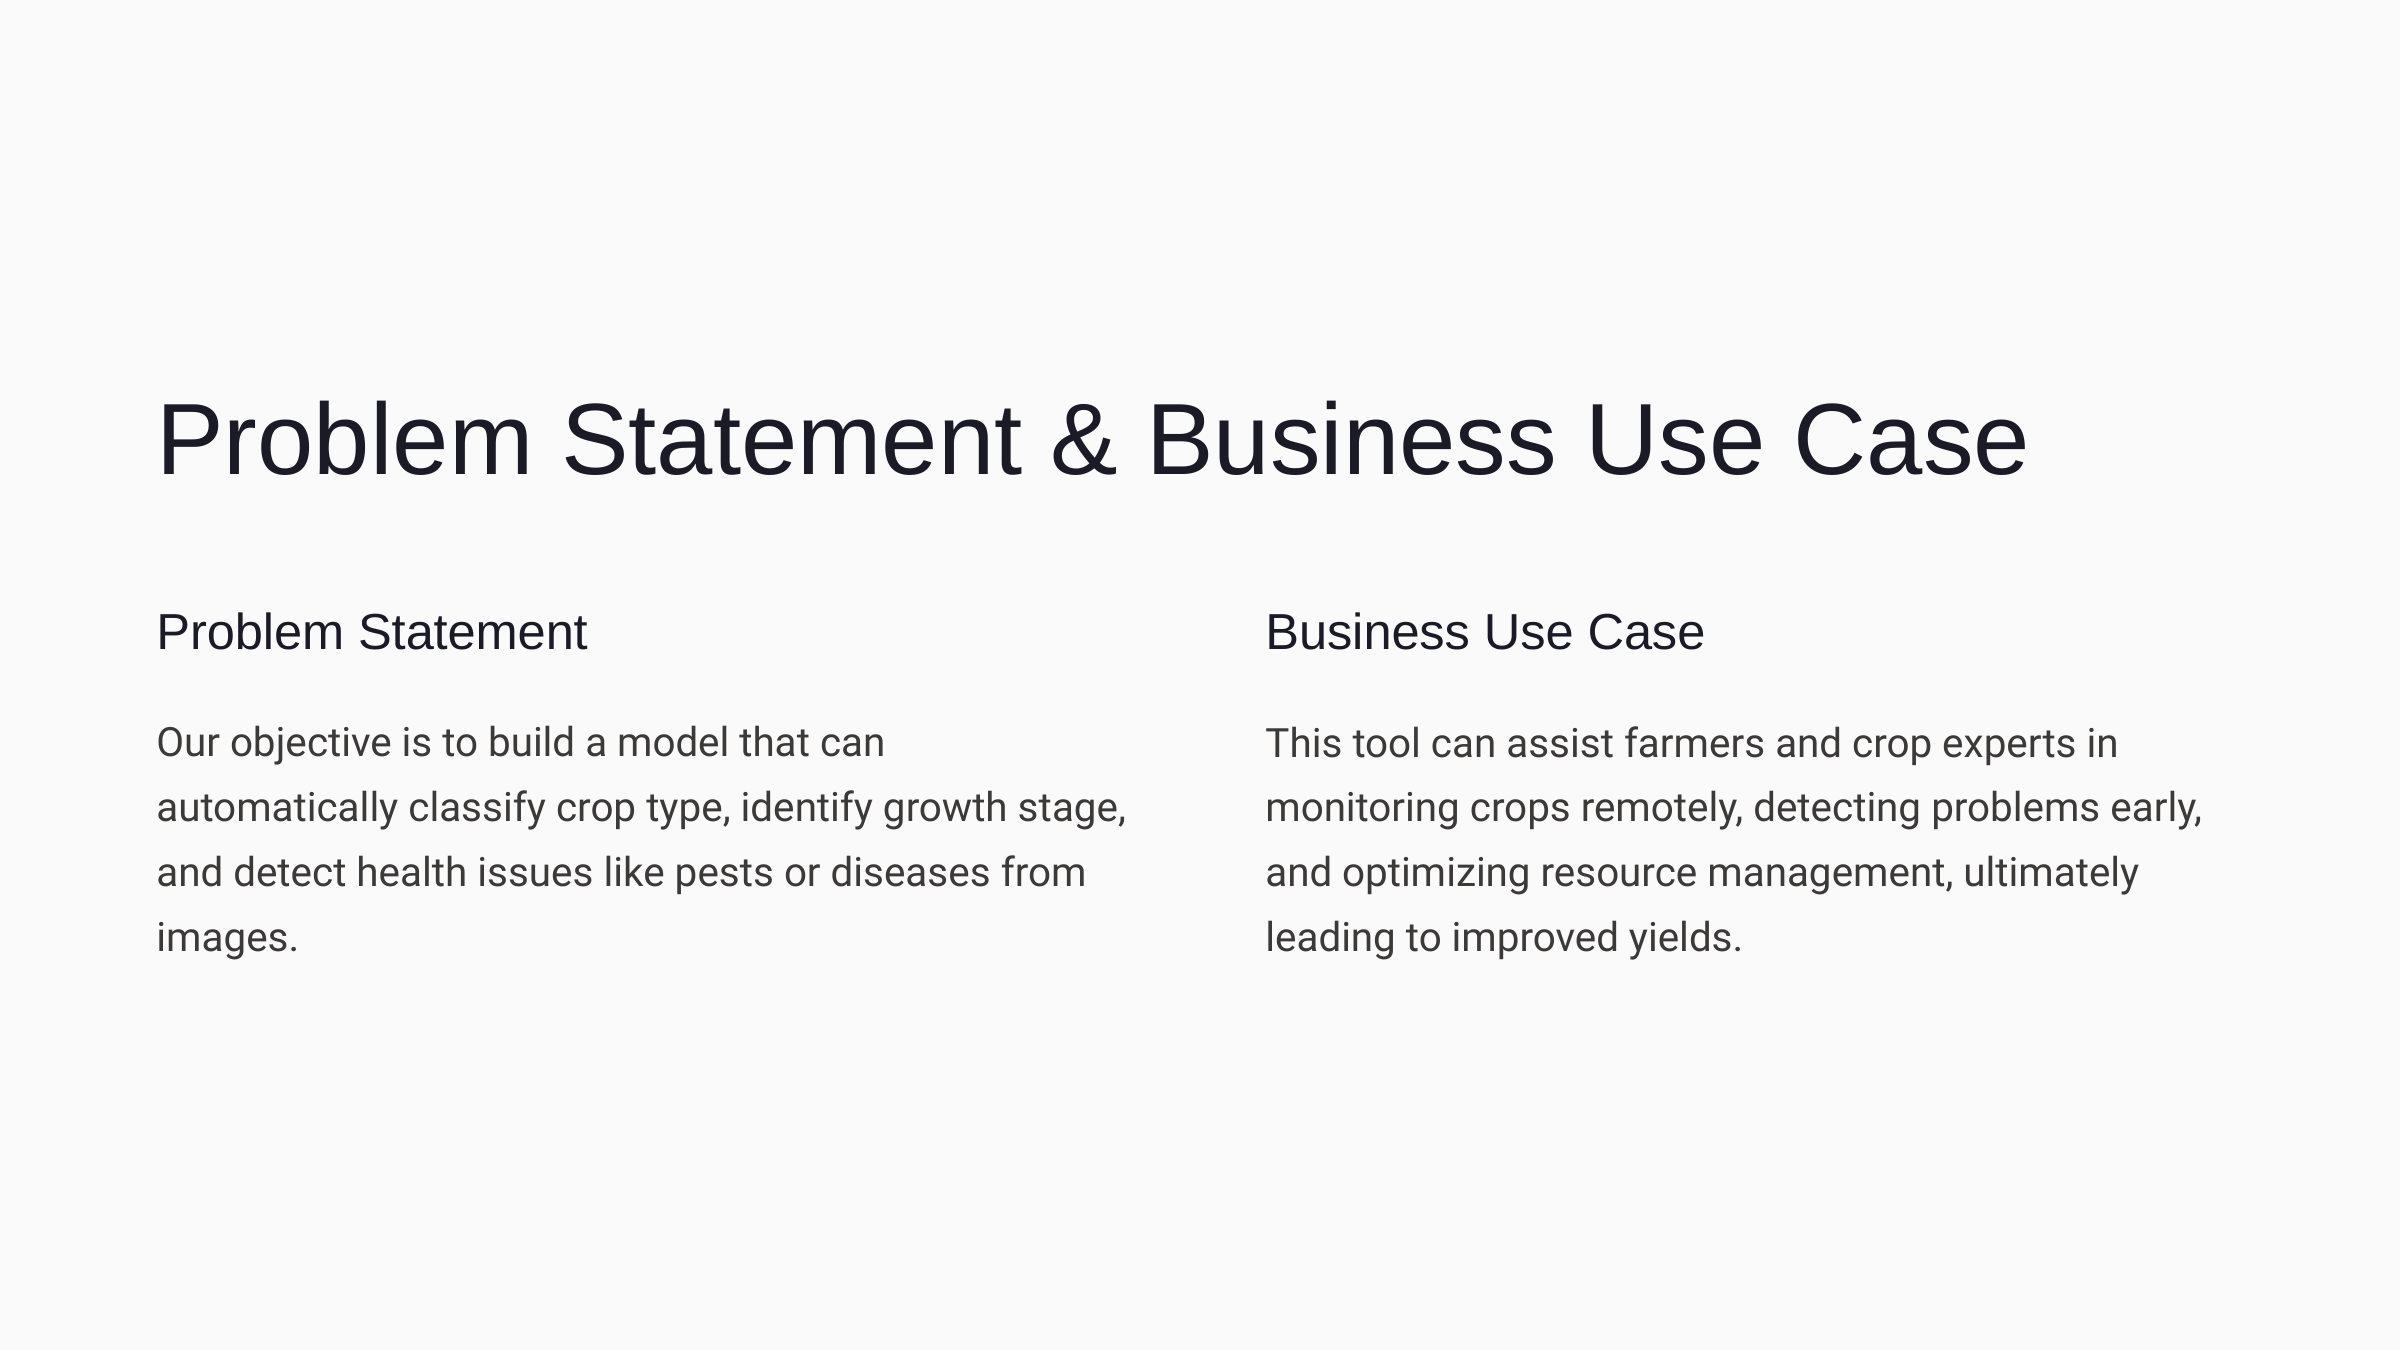

Problem Statement & Business Use Case
Problem Statement
Business Use Case
Our objective is to build a model that can automatically classify crop type, identify growth stage, and detect health issues like pests or diseases from images.
This tool can assist farmers and crop experts in monitoring crops remotely, detecting problems early, and optimizing resource management, ultimately leading to improved yields.